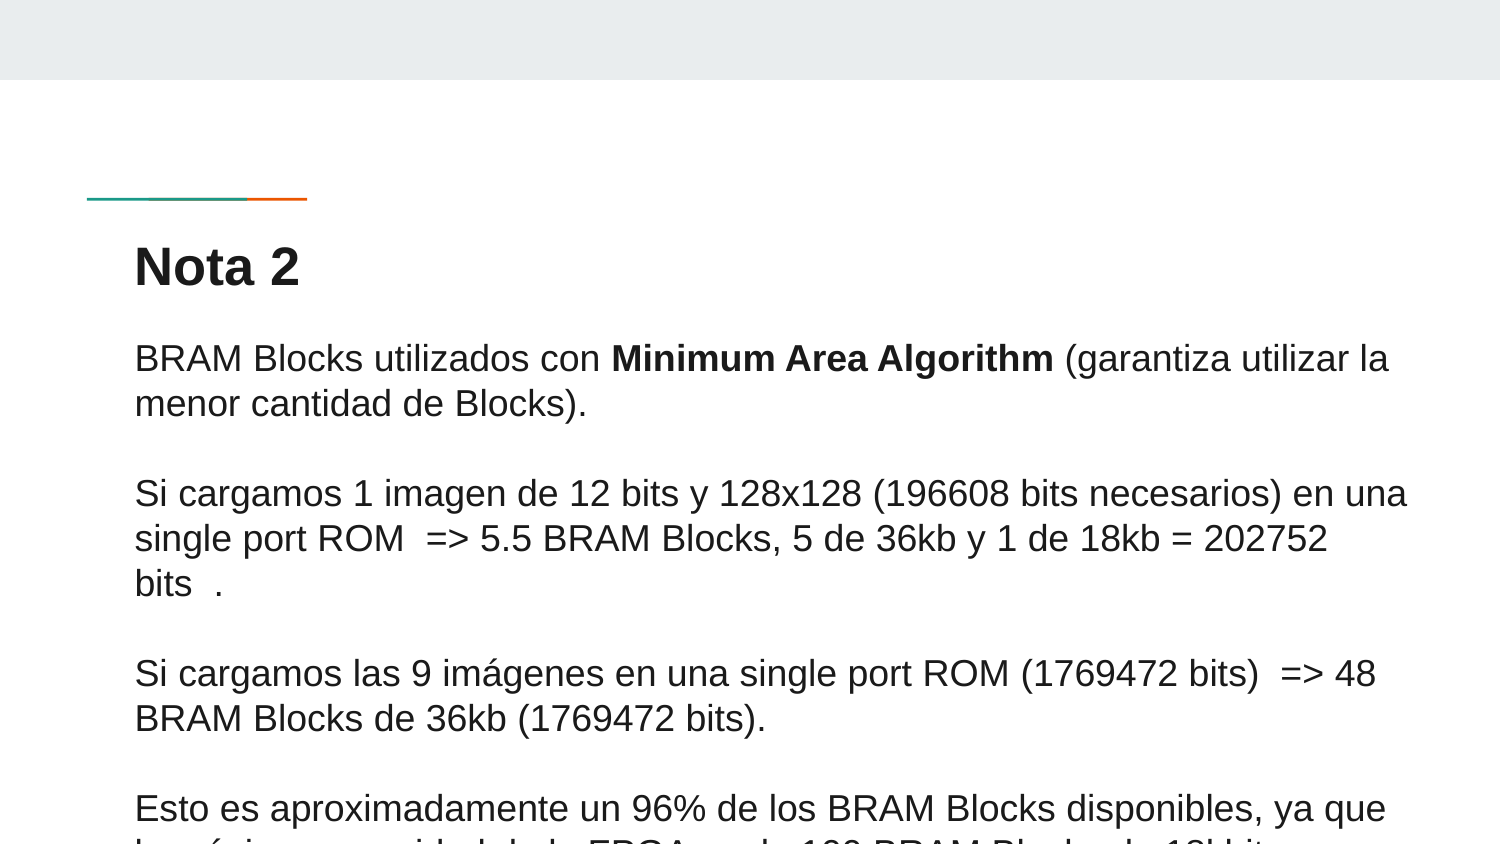

# Nota 2
BRAM Blocks utilizados con Minimum Area Algorithm (garantiza utilizar la menor cantidad de Blocks).

Si cargamos 1 imagen de 12 bits y 128x128 (196608 bits necesarios) en una single port ROM  => 5.5 BRAM Blocks, 5 de 36kb y 1 de 18kb = 202752 bits  .

Si cargamos las 9 imágenes en una single port ROM (1769472 bits)  => 48 BRAM Blocks de 36kb (1769472 bits).

Esto es aproximadamente un 96% de los BRAM Blocks disponibles, ya que la máxima capacidad de la FPGA es de 100 BRAM Blocks de 18kbits.